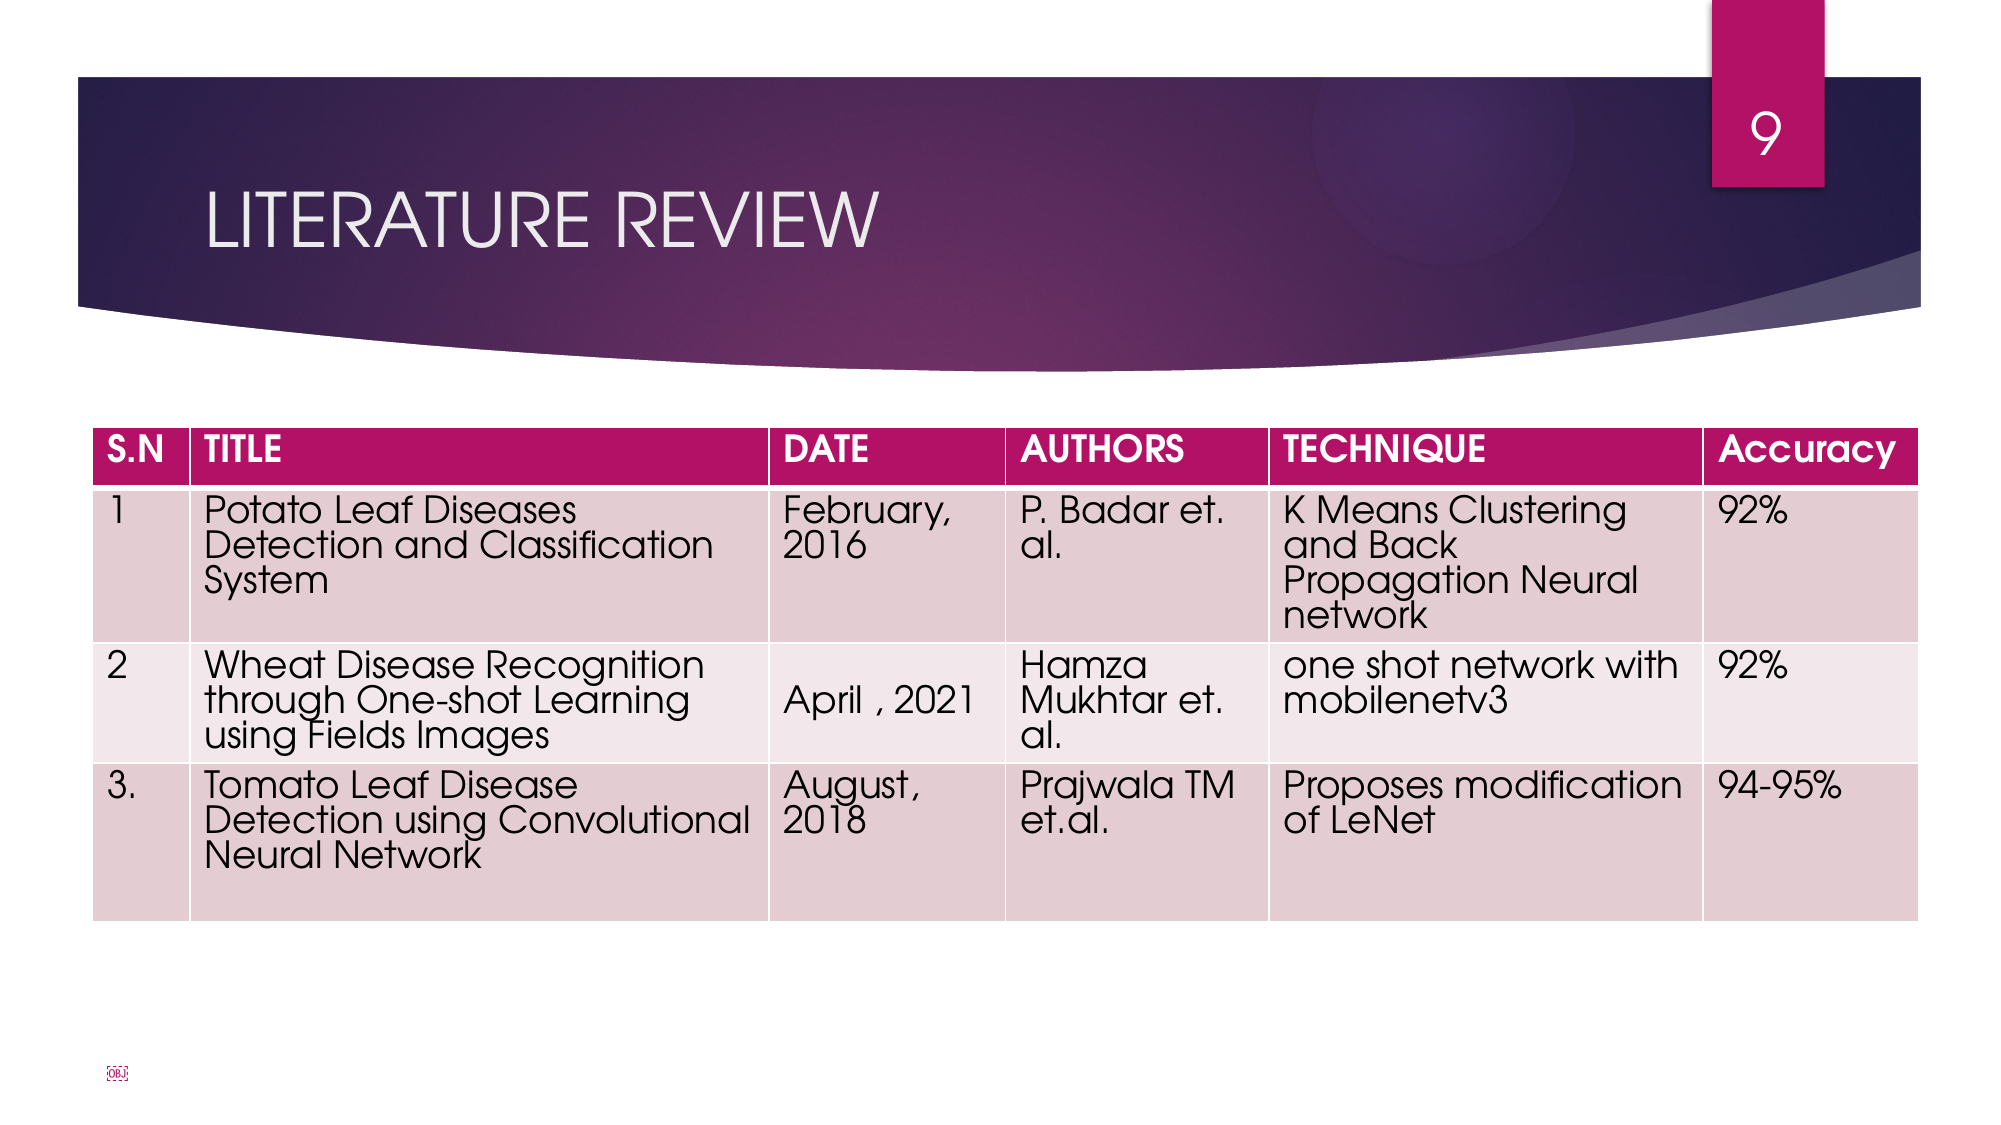

9
# LITERATURE REVIEW
| S.N | TITLE | DATE | AUTHORS | TECHNIQUE | Accuracy |
| --- | --- | --- | --- | --- | --- |
| 1 | Potato Leaf Diseases Detection and Classification System | February, 2016 | P. Badar et. al. | K Means Clustering and Back Propagation Neural network | 92% |
| 2 | Wheat Disease Recognition through One-shot Learning using Fields Images | April , 2021 | Hamza Mukhtar et. al. | one shot network with mobilenetv3 | 92% |
| 3. | Tomato Leaf Disease Detection using Convolutional Neural Network | August,  2018 | Prajwala TM et.al. | Proposes modification of LeNet | 94-95% |
￼